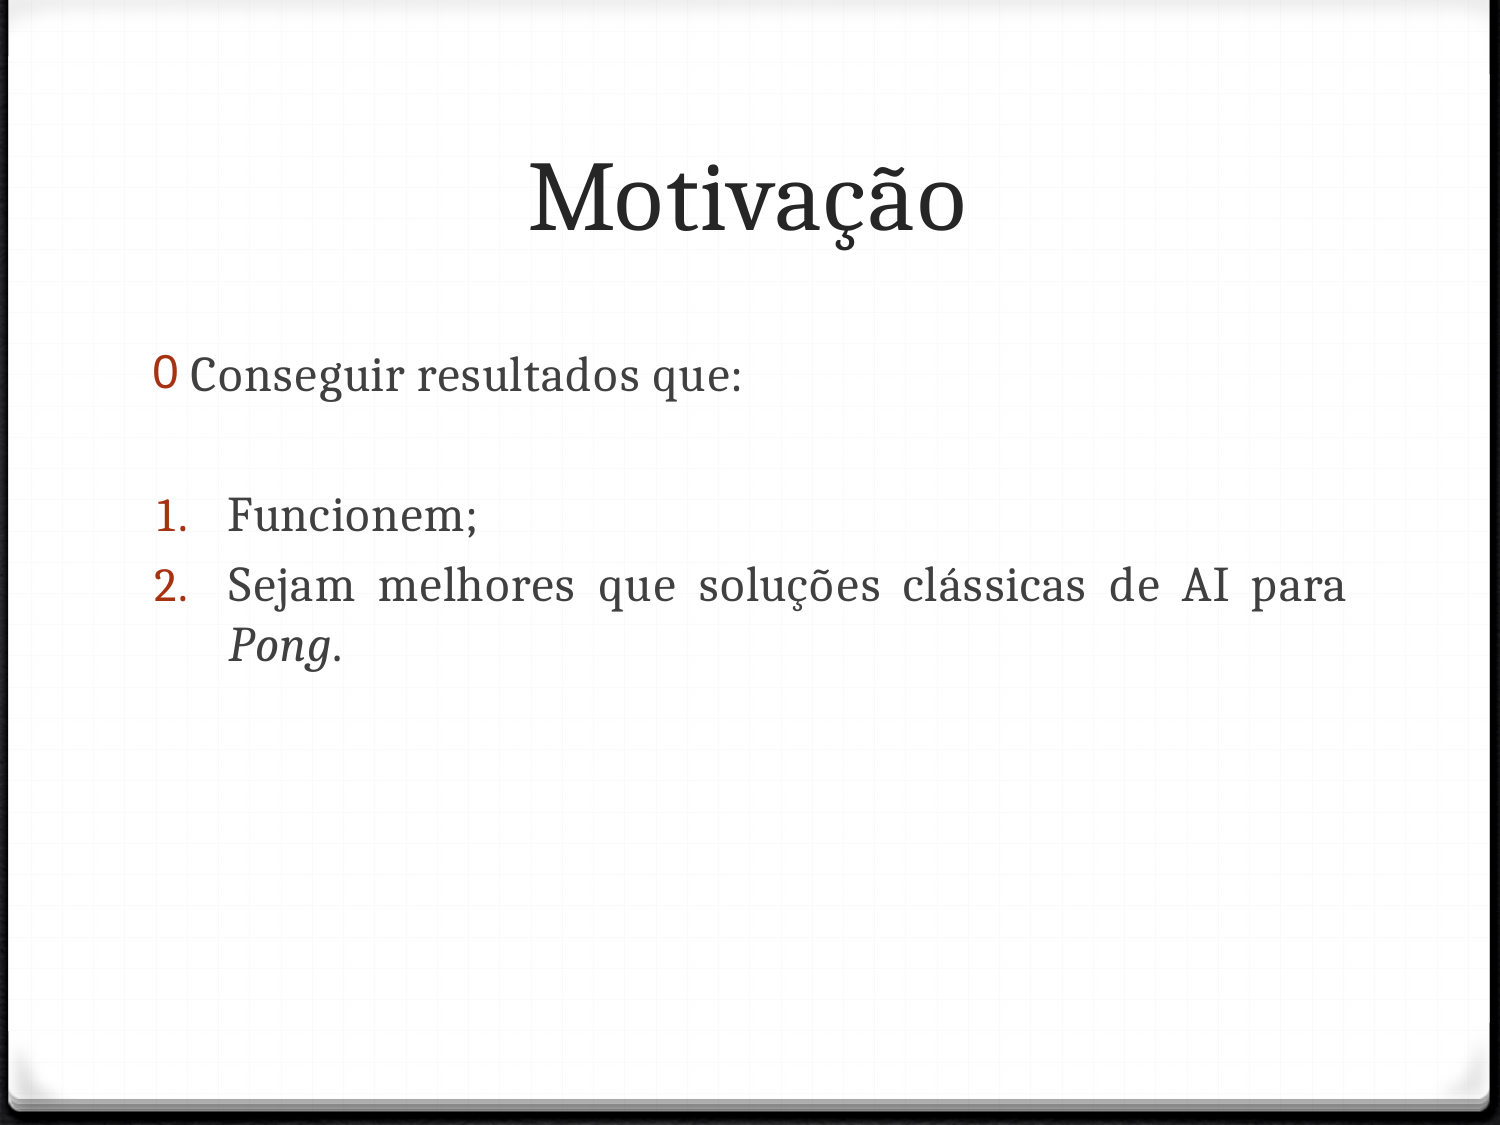

# Motivação
Conseguir resultados que:

Funcionem;
Sejam melhores que soluções clássicas de AI para Pong.